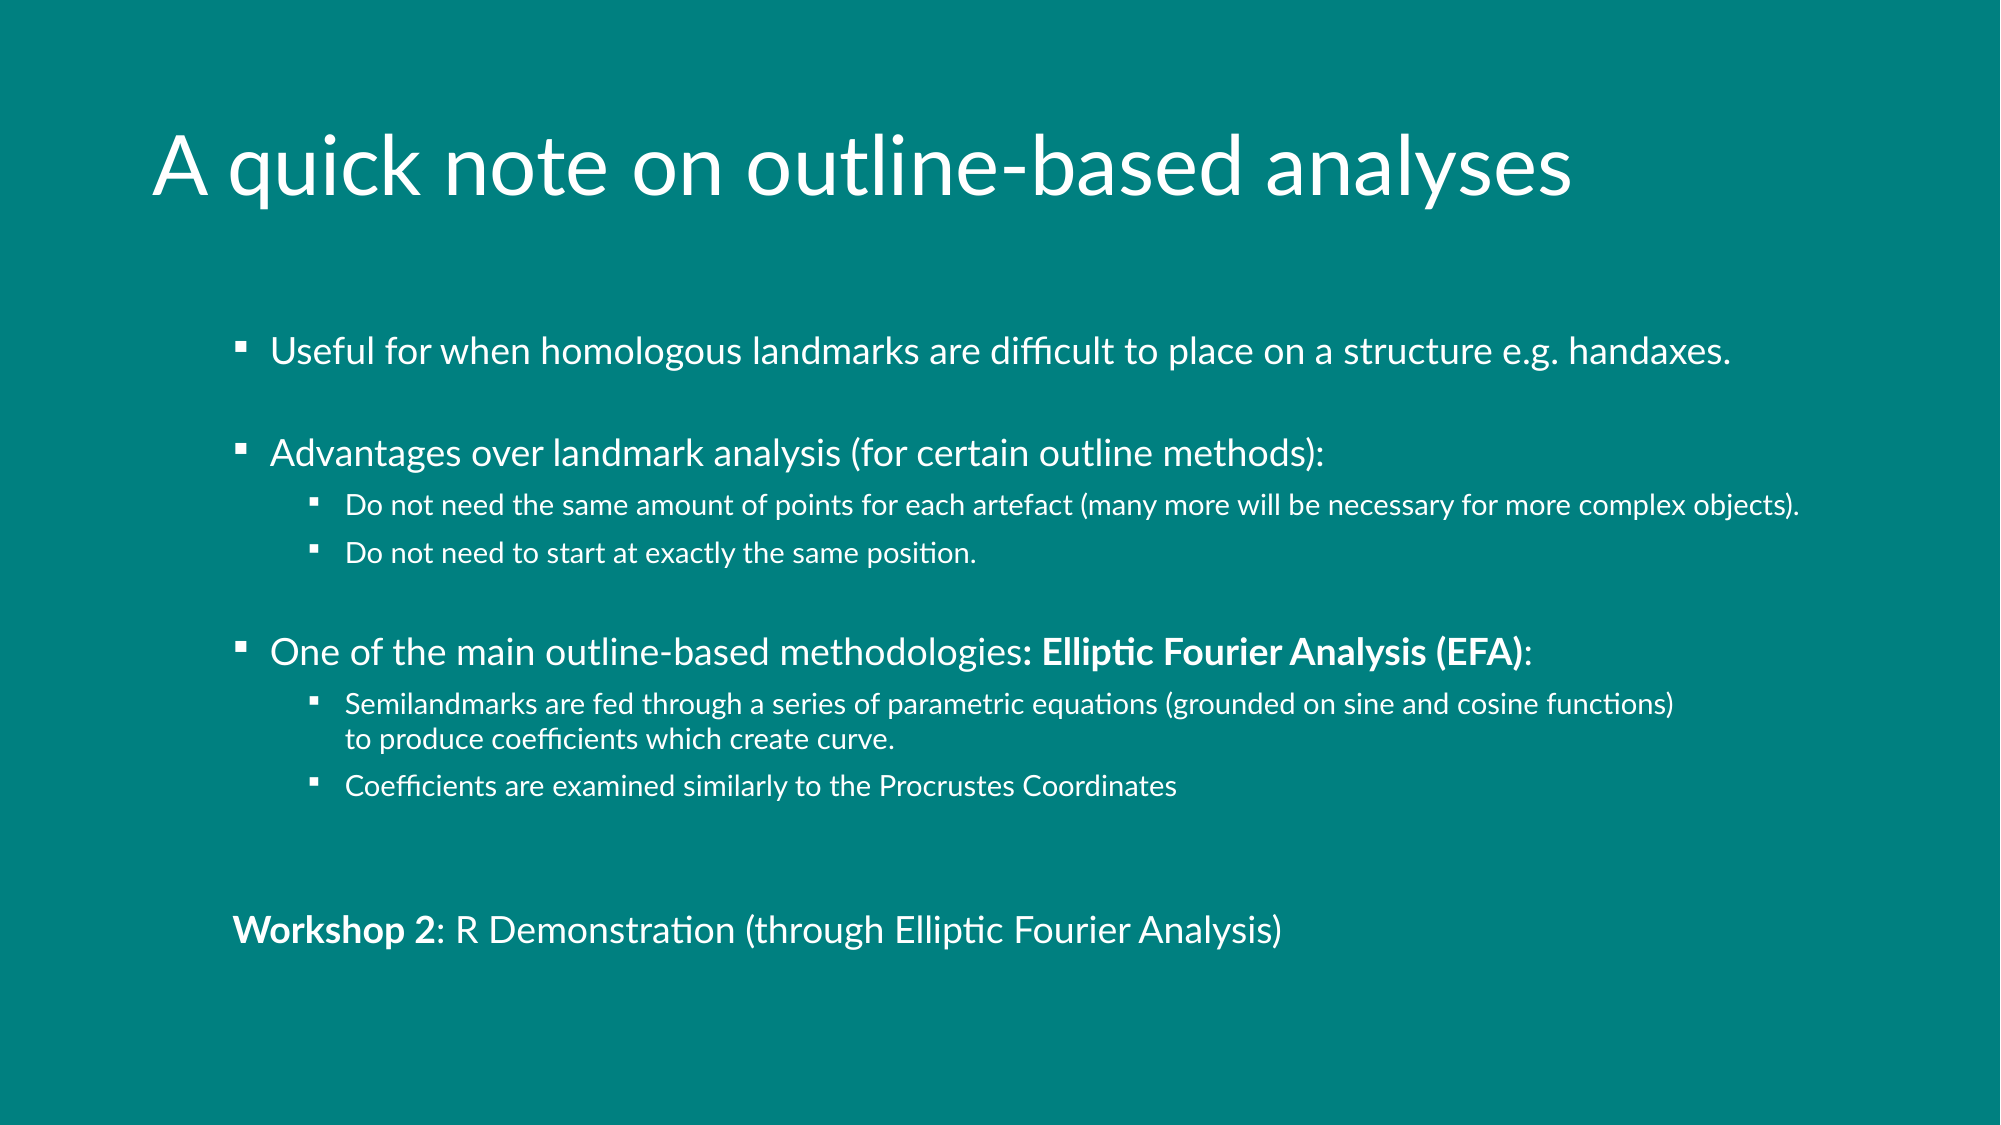

# A quick note on outline-based analyses
Useful for when homologous landmarks are difficult to place on a structure e.g. handaxes.
Advantages over landmark analysis (for certain outline methods):
Do not need the same amount of points for each artefact (many more will be necessary for more complex objects).
Do not need to start at exactly the same position.

One of the main outline-based methodologies: Elliptic Fourier Analysis (EFA):
Semilandmarks are fed through a series of parametric equations (grounded on sine and cosine functions)
to produce coefficients which create curve.
Coefficients are examined similarly to the Procrustes Coordinates

Workshop 2: R Demonstration (through Elliptic Fourier Analysis)